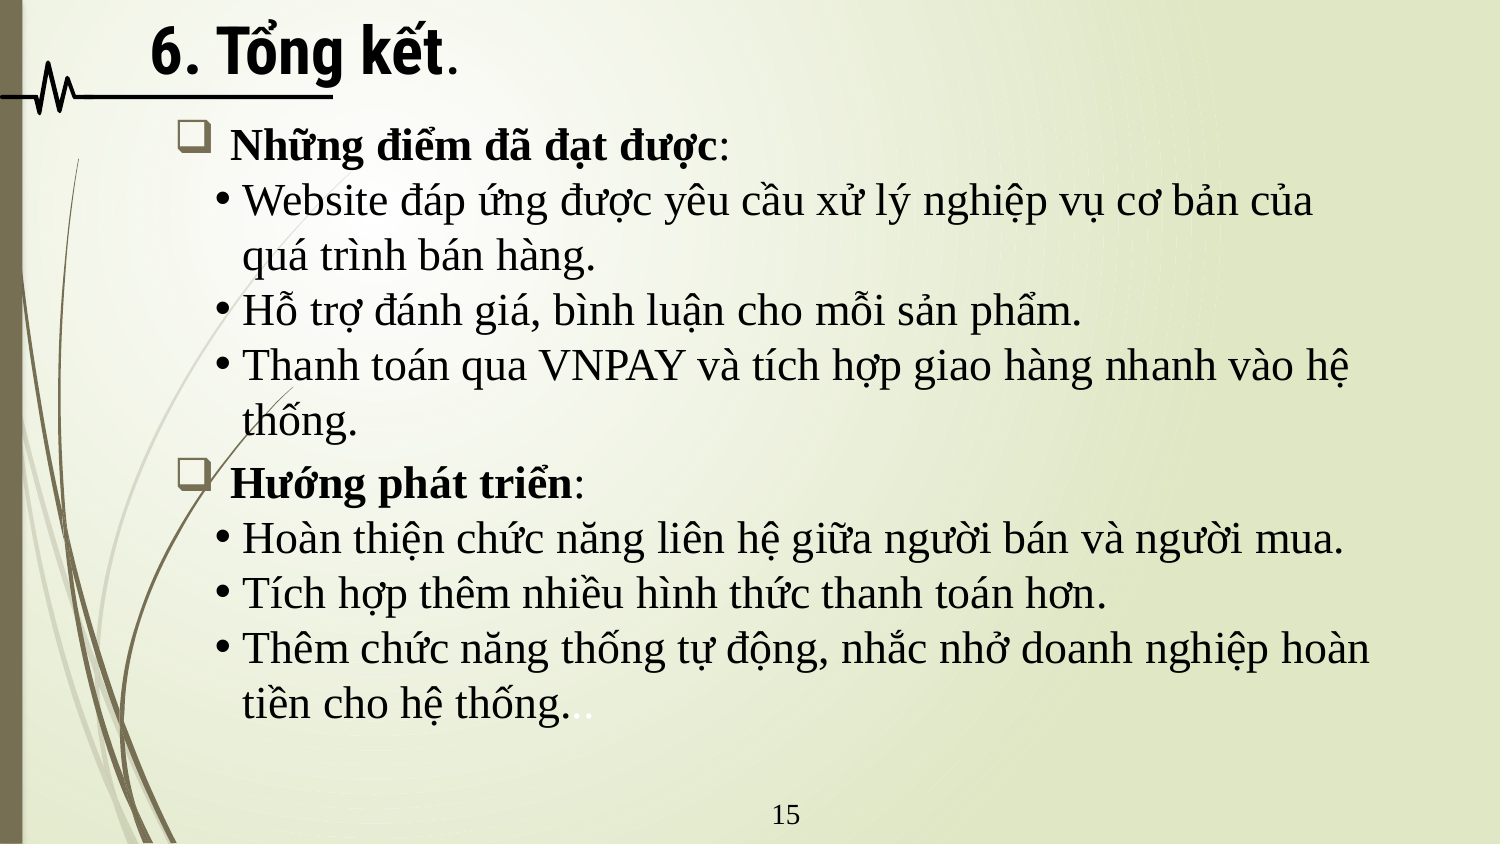

# 6. Tổng kết.

Những điểm đã đạt được:
Website đáp ứng được yêu cầu xử lý nghiệp vụ cơ bản của quá trình bán hàng.
Hỗ trợ đánh giá, bình luận cho mỗi sản phẩm.
Thanh toán qua VNPAY và tích hợp giao hàng nhanh vào hệ thống.
Hướng phát triển:
Hoàn thiện chức năng liên hệ giữa người bán và người mua.
Tích hợp thêm nhiều hình thức thanh toán hơn.
Thêm chức năng thống tự động, nhắc nhở doanh nghiệp hoàn tiền cho hệ thống...

15